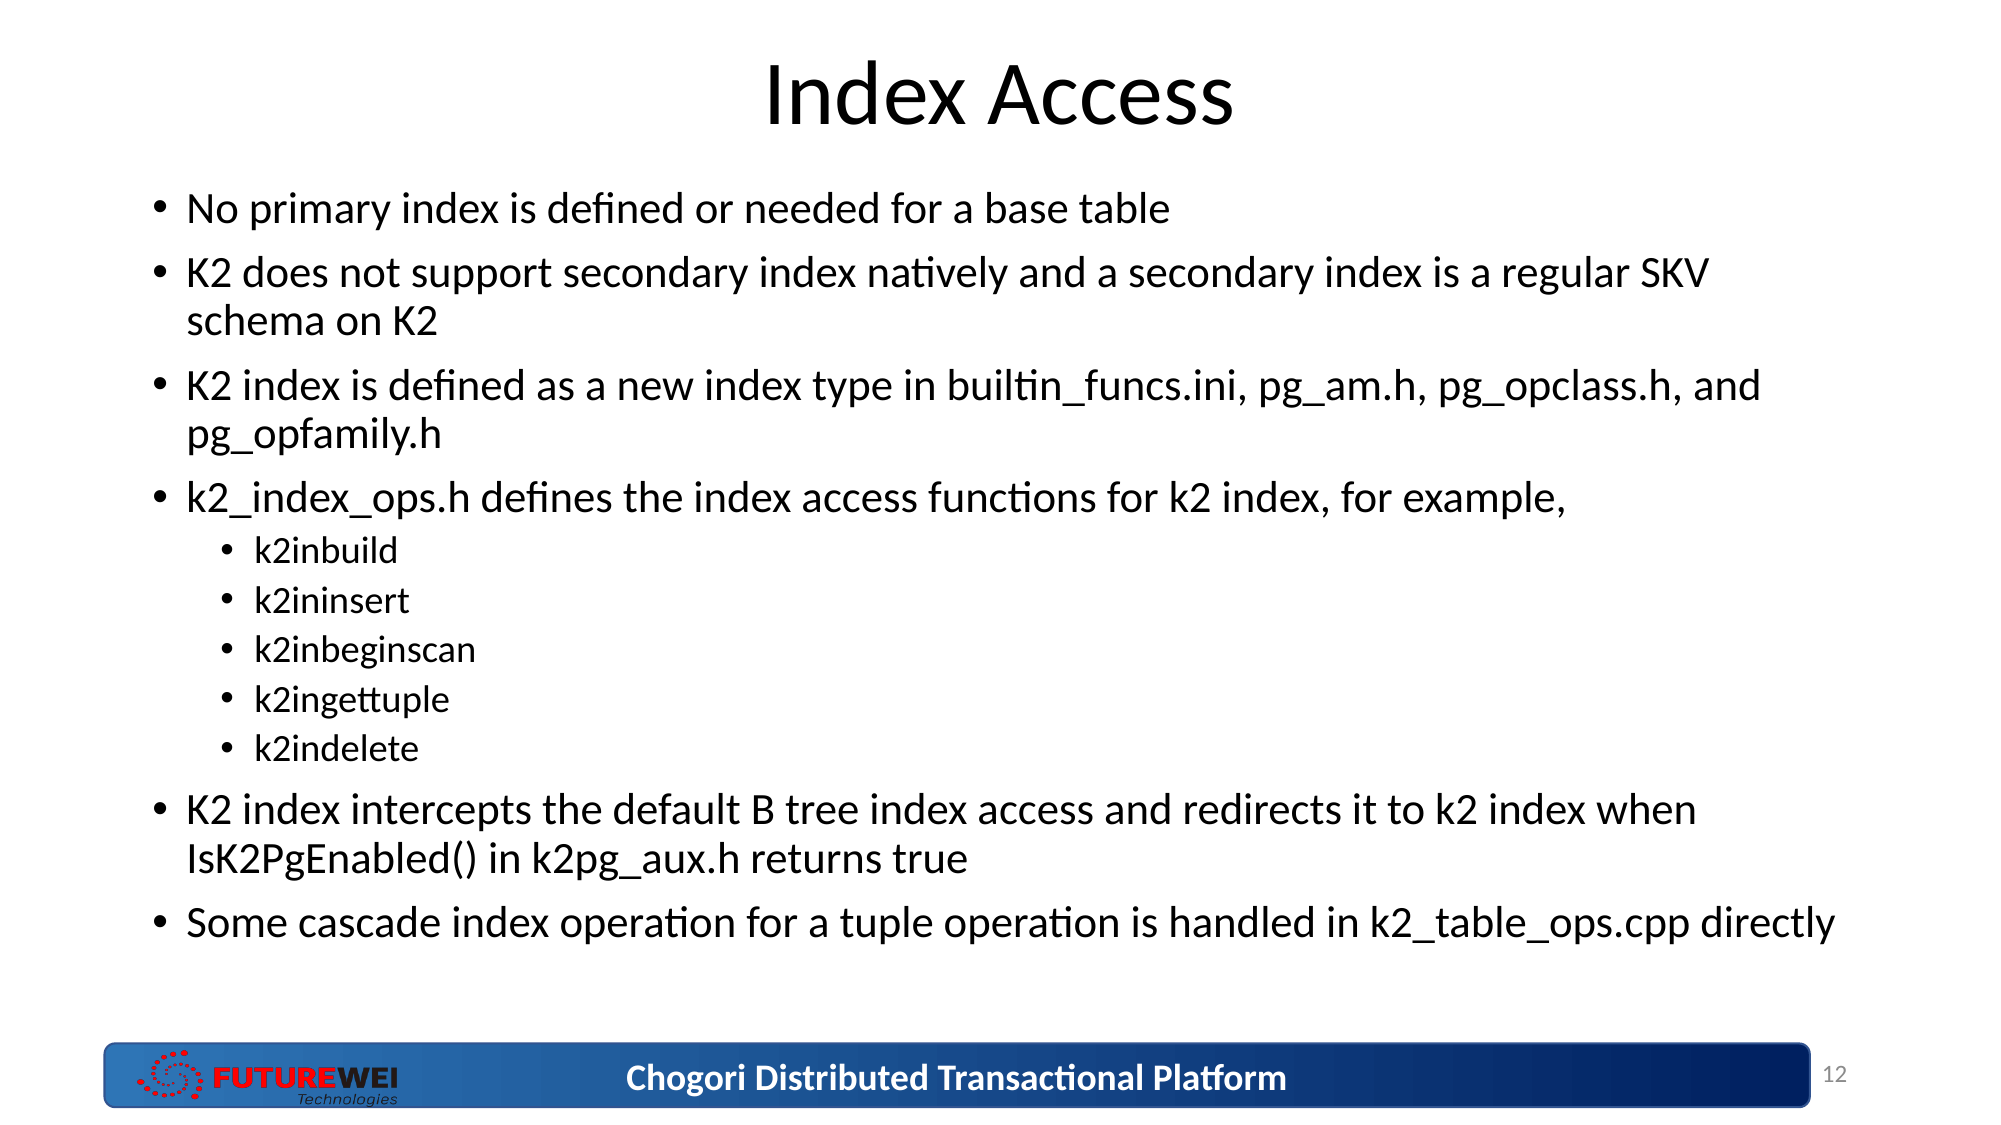

# Index Access
No primary index is defined or needed for a base table
K2 does not support secondary index natively and a secondary index is a regular SKV schema on K2
K2 index is defined as a new index type in builtin_funcs.ini, pg_am.h, pg_opclass.h, and pg_opfamily.h
k2_index_ops.h defines the index access functions for k2 index, for example,
k2inbuild
k2ininsert
k2inbeginscan
k2ingettuple
k2indelete
K2 index intercepts the default B tree index access and redirects it to k2 index when IsK2PgEnabled() in k2pg_aux.h returns true
Some cascade index operation for a tuple operation is handled in k2_table_ops.cpp directly
12